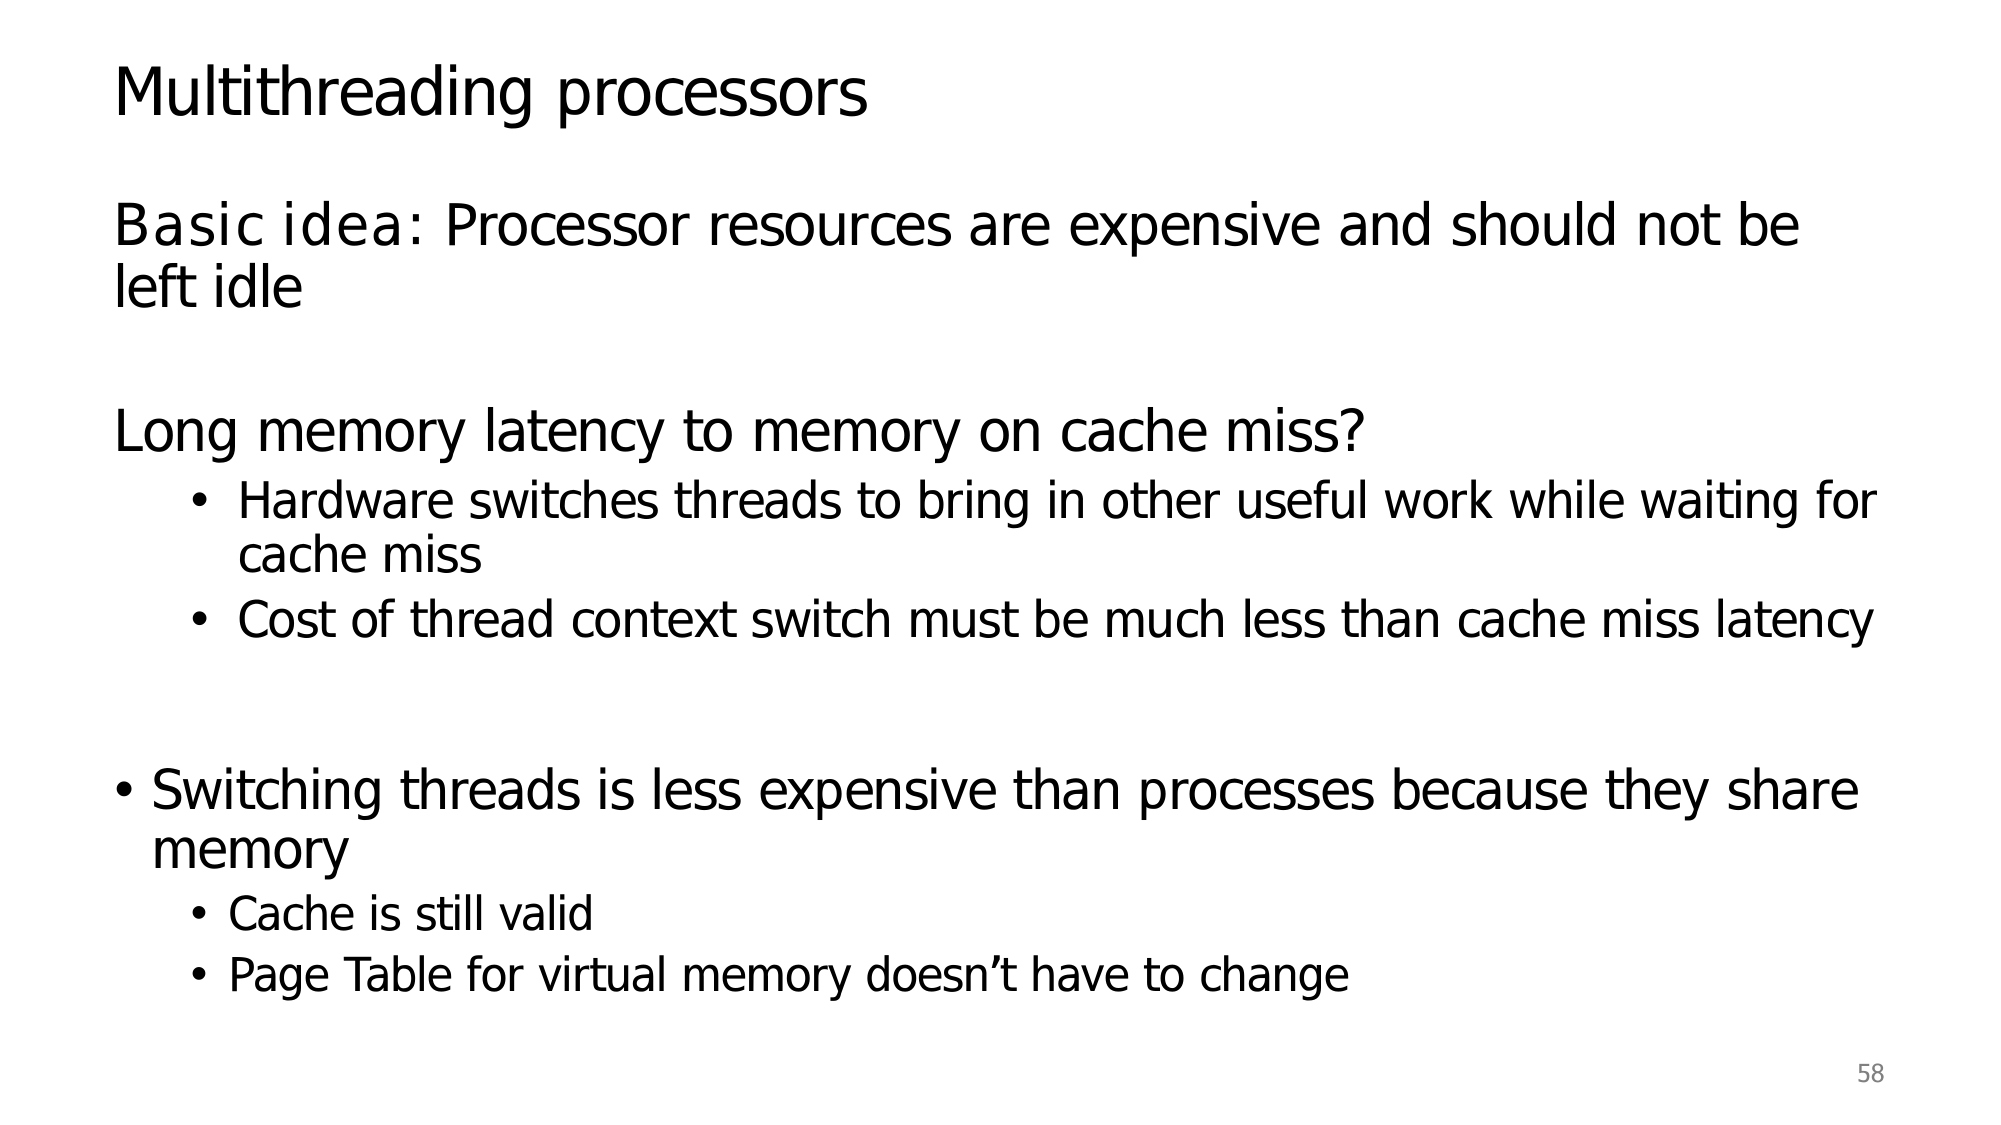

# Multithreading processors
Basic idea: Processor resources are expensive and should not be left idle
Long memory latency to memory on cache miss?
Hardware switches threads to bring in other useful work while waiting for cache miss
Cost of thread context switch must be much less than cache miss latency

Switching threads is less expensive than processes because they share memory
Cache is still valid
Page Table for virtual memory doesn’t have to change
58